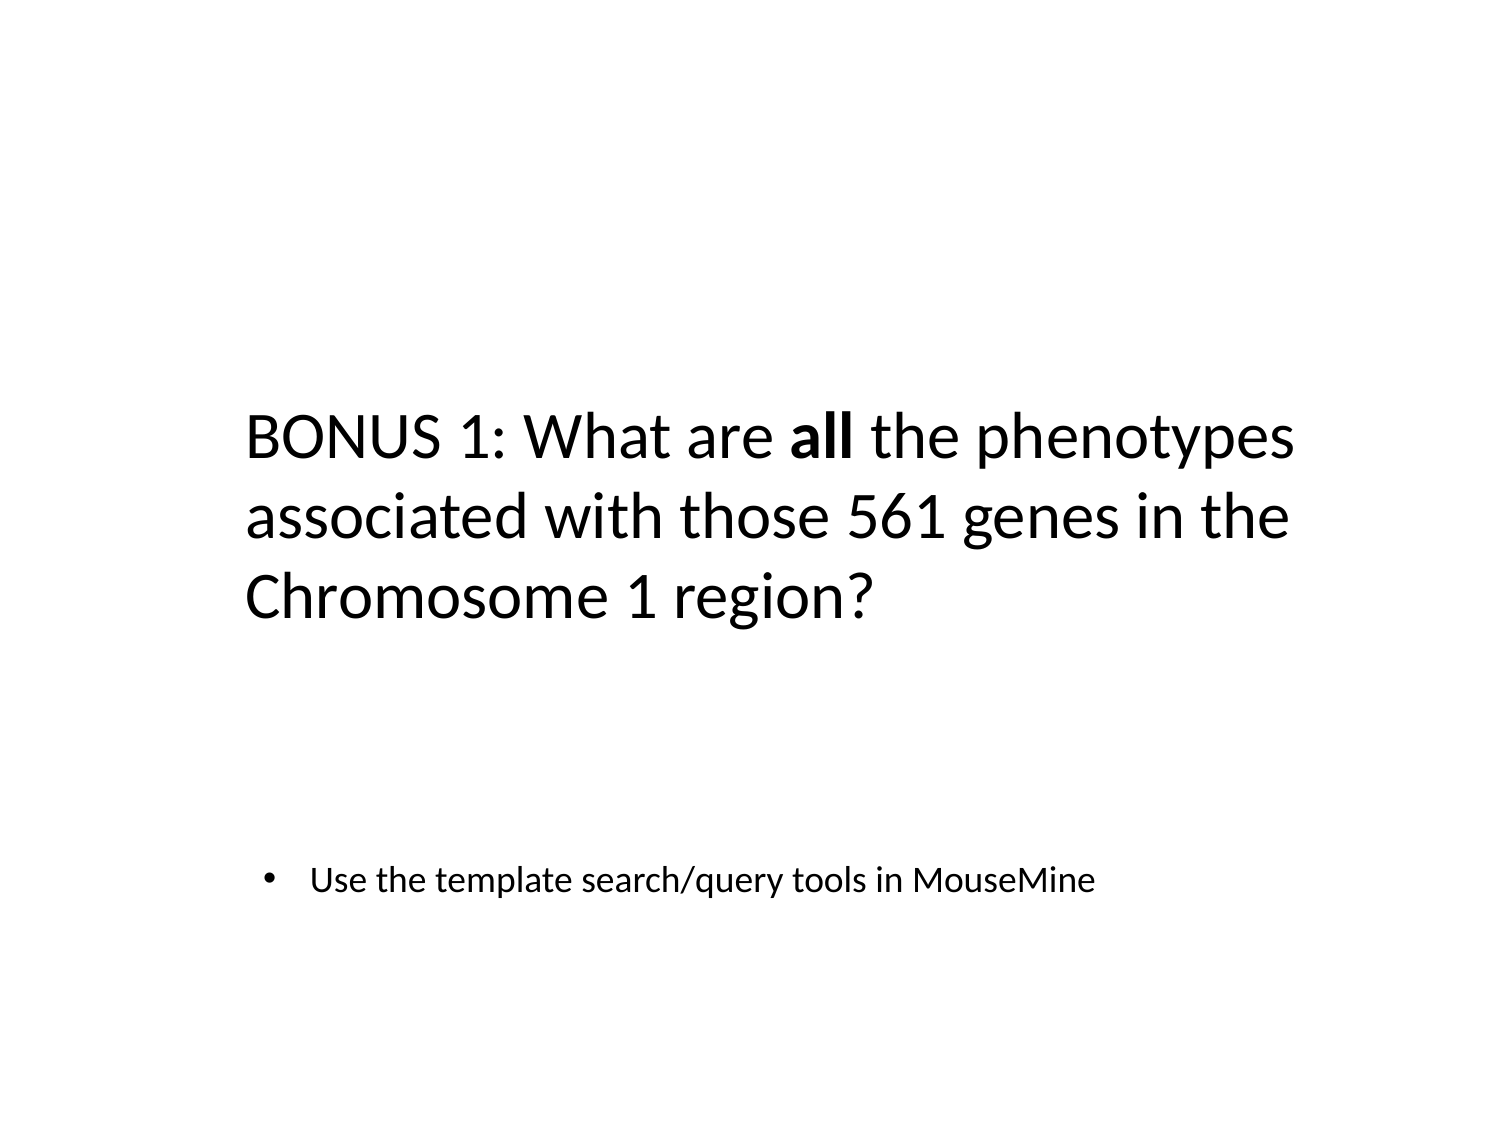

BONUS 1: What are all the phenotypes associated with those 561 genes in the Chromosome 1 region?
Use the template search/query tools in MouseMine